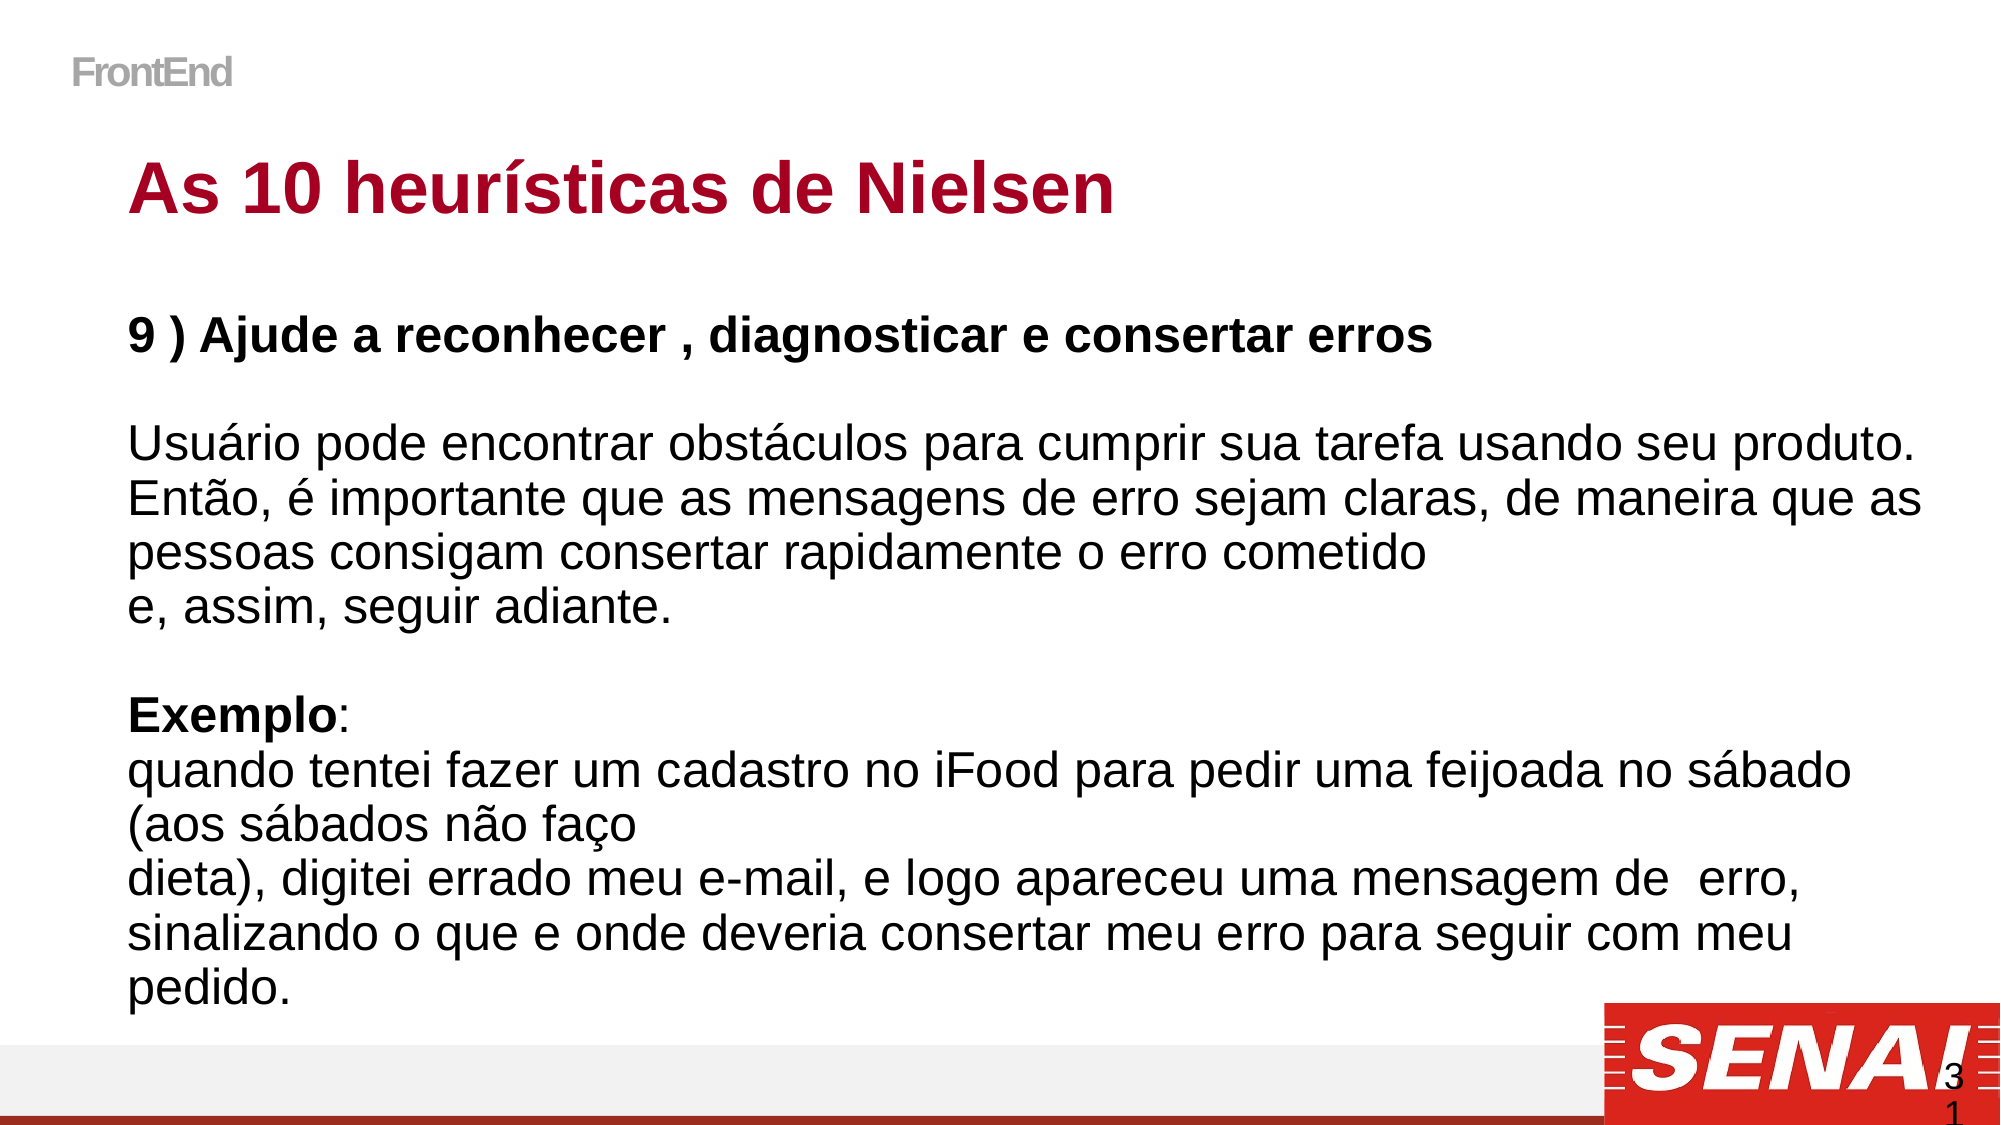

# FrontEnd
As 10 heurísticas de Nielsen

9 ) Ajude a reconhecer , diagnosticar e consertar erros

Usuário pode encontrar obstáculos para cumprir sua tarefa usando seu produto.
Então, é importante que as mensagens de erro sejam claras, de maneira que as pessoas consigam consertar rapidamente o erro cometido
e, assim, seguir adiante.

Exemplo:
quando tentei fazer um cadastro no iFood para pedir uma feijoada no sábado (aos sábados não faço
dieta), digitei errado meu e-mail, e logo apareceu uma mensagem de  erro, sinalizando o que e onde deveria consertar meu erro para seguir com meu pedido.

31